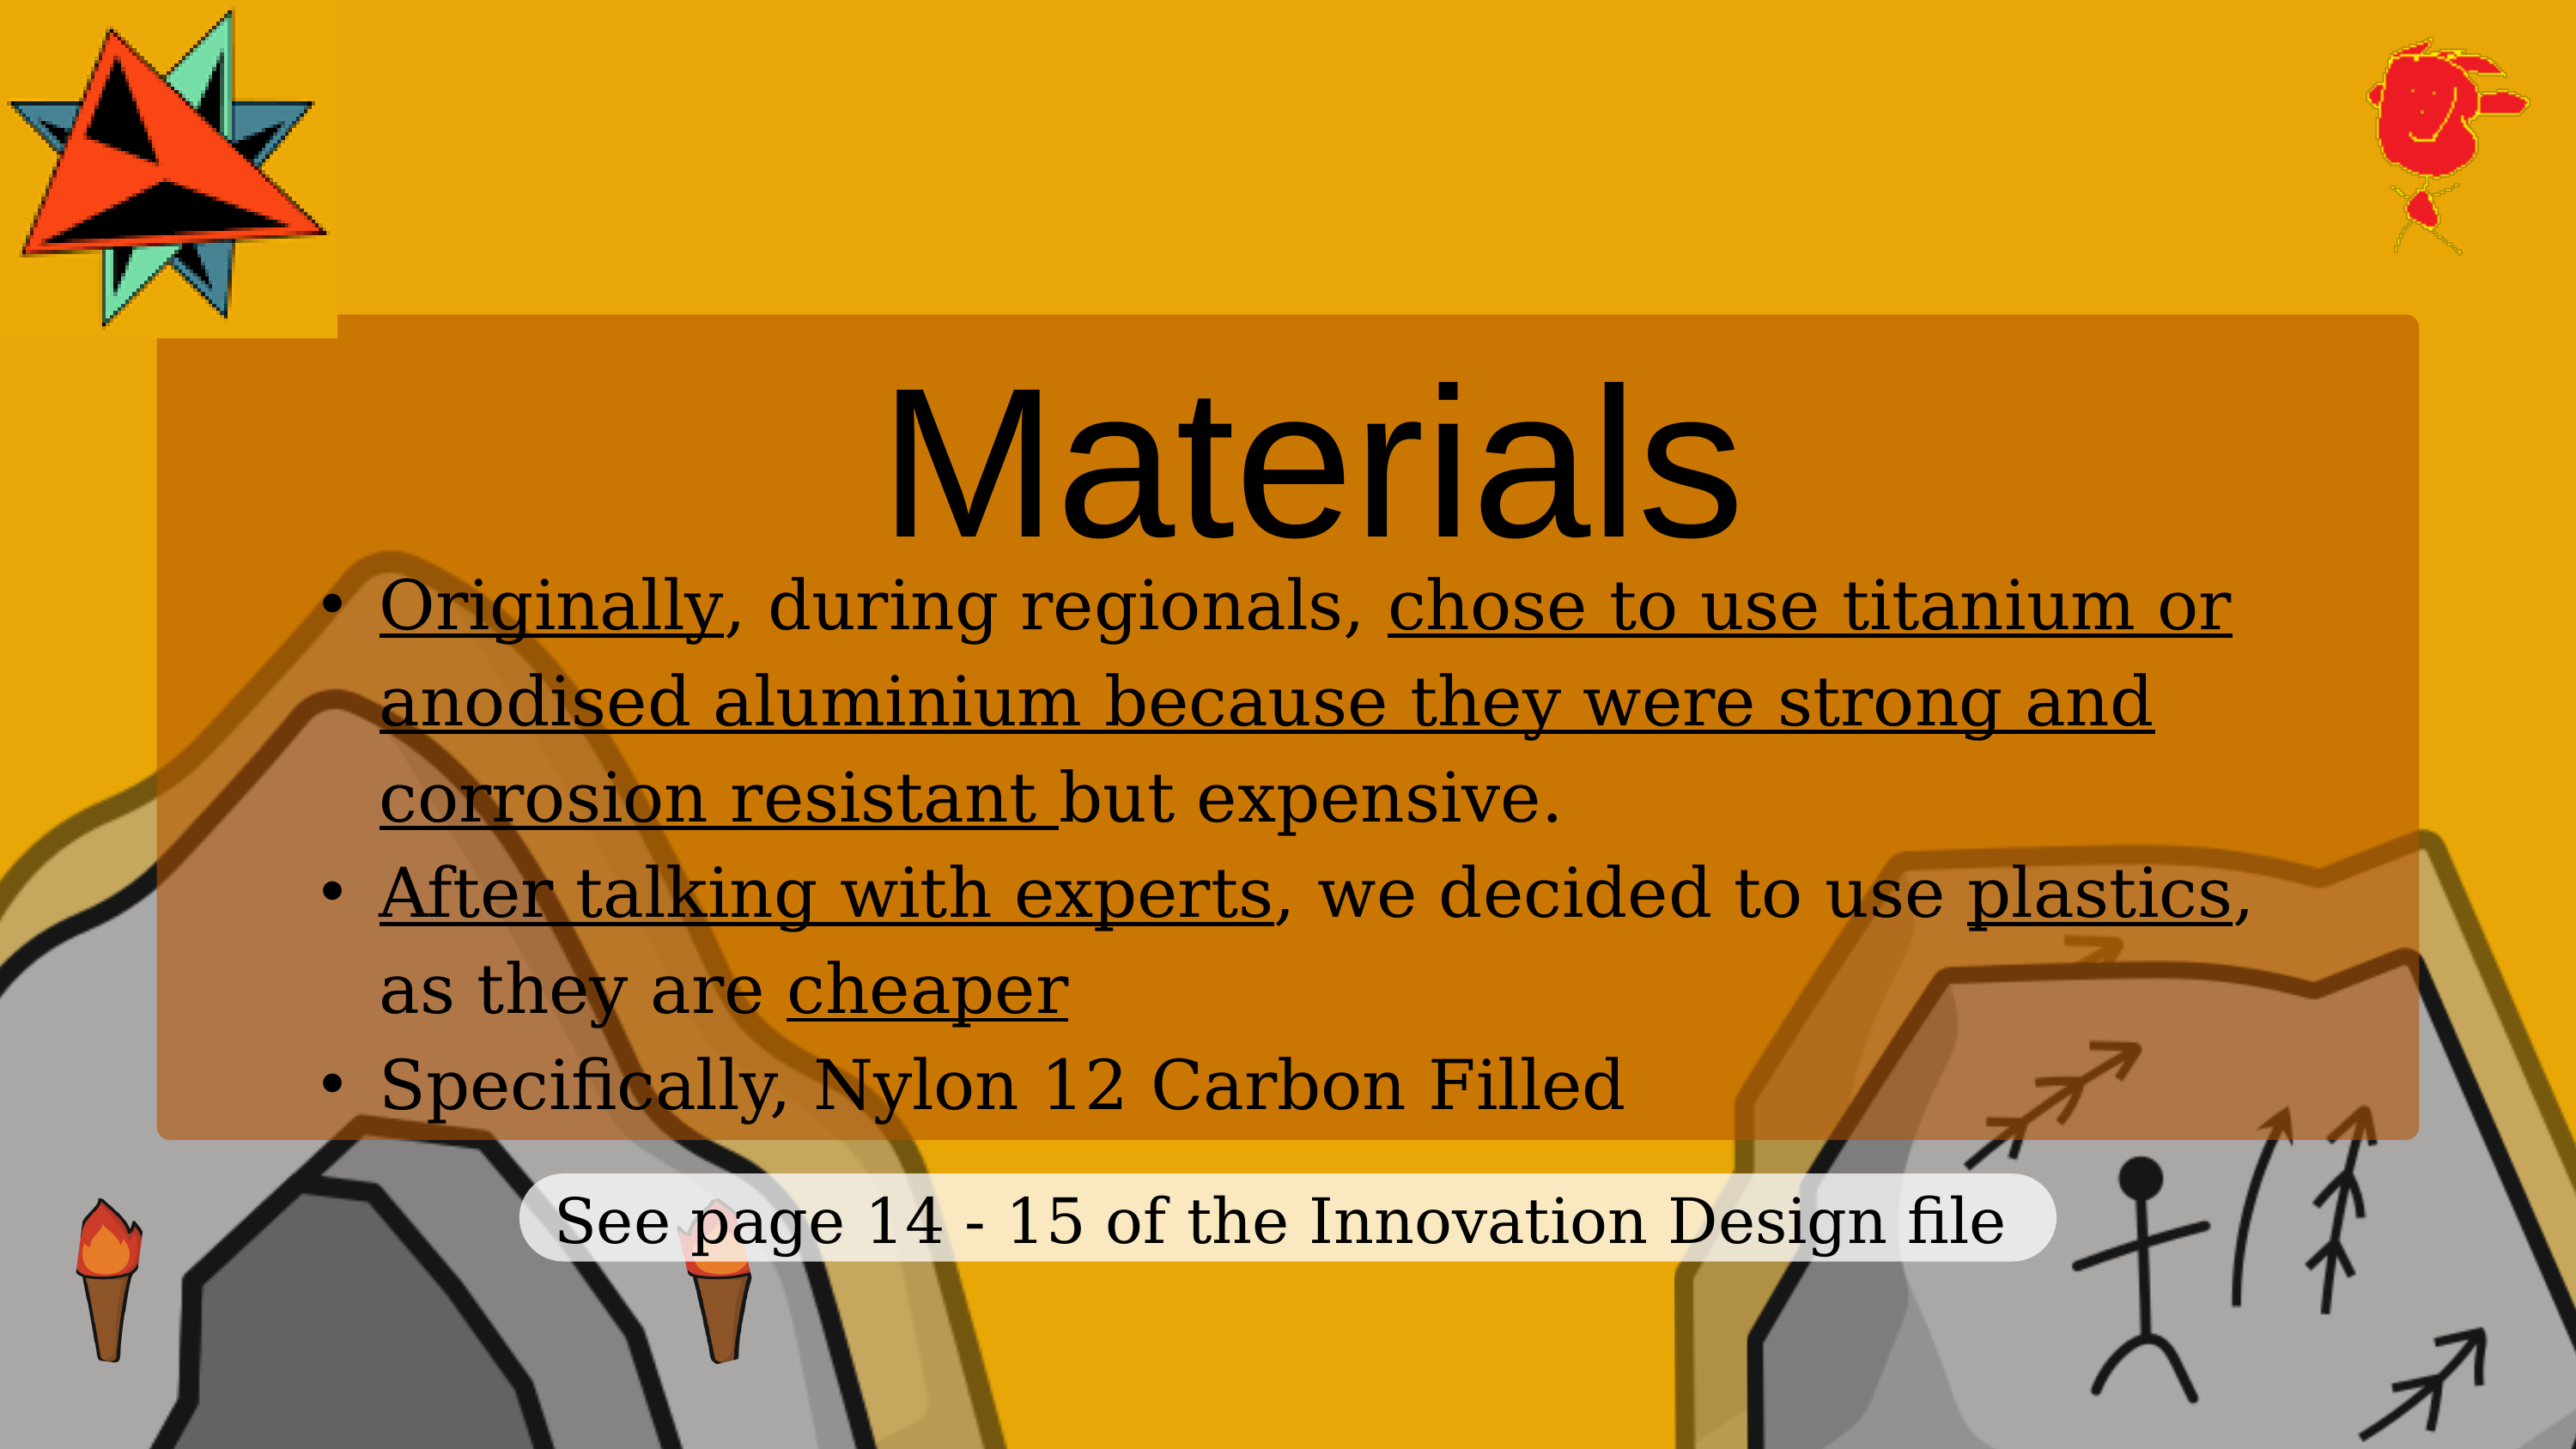

Materials

Originally, during regionals, chose to use titanium or anodised aluminium because they were strong and corrosion resistant but expensive.
After talking with experts, we decided to use plastics, as they are cheaper
Specifically, Nylon 12 Carbon Filled
See page 14 - 15 of the Innovation Design file